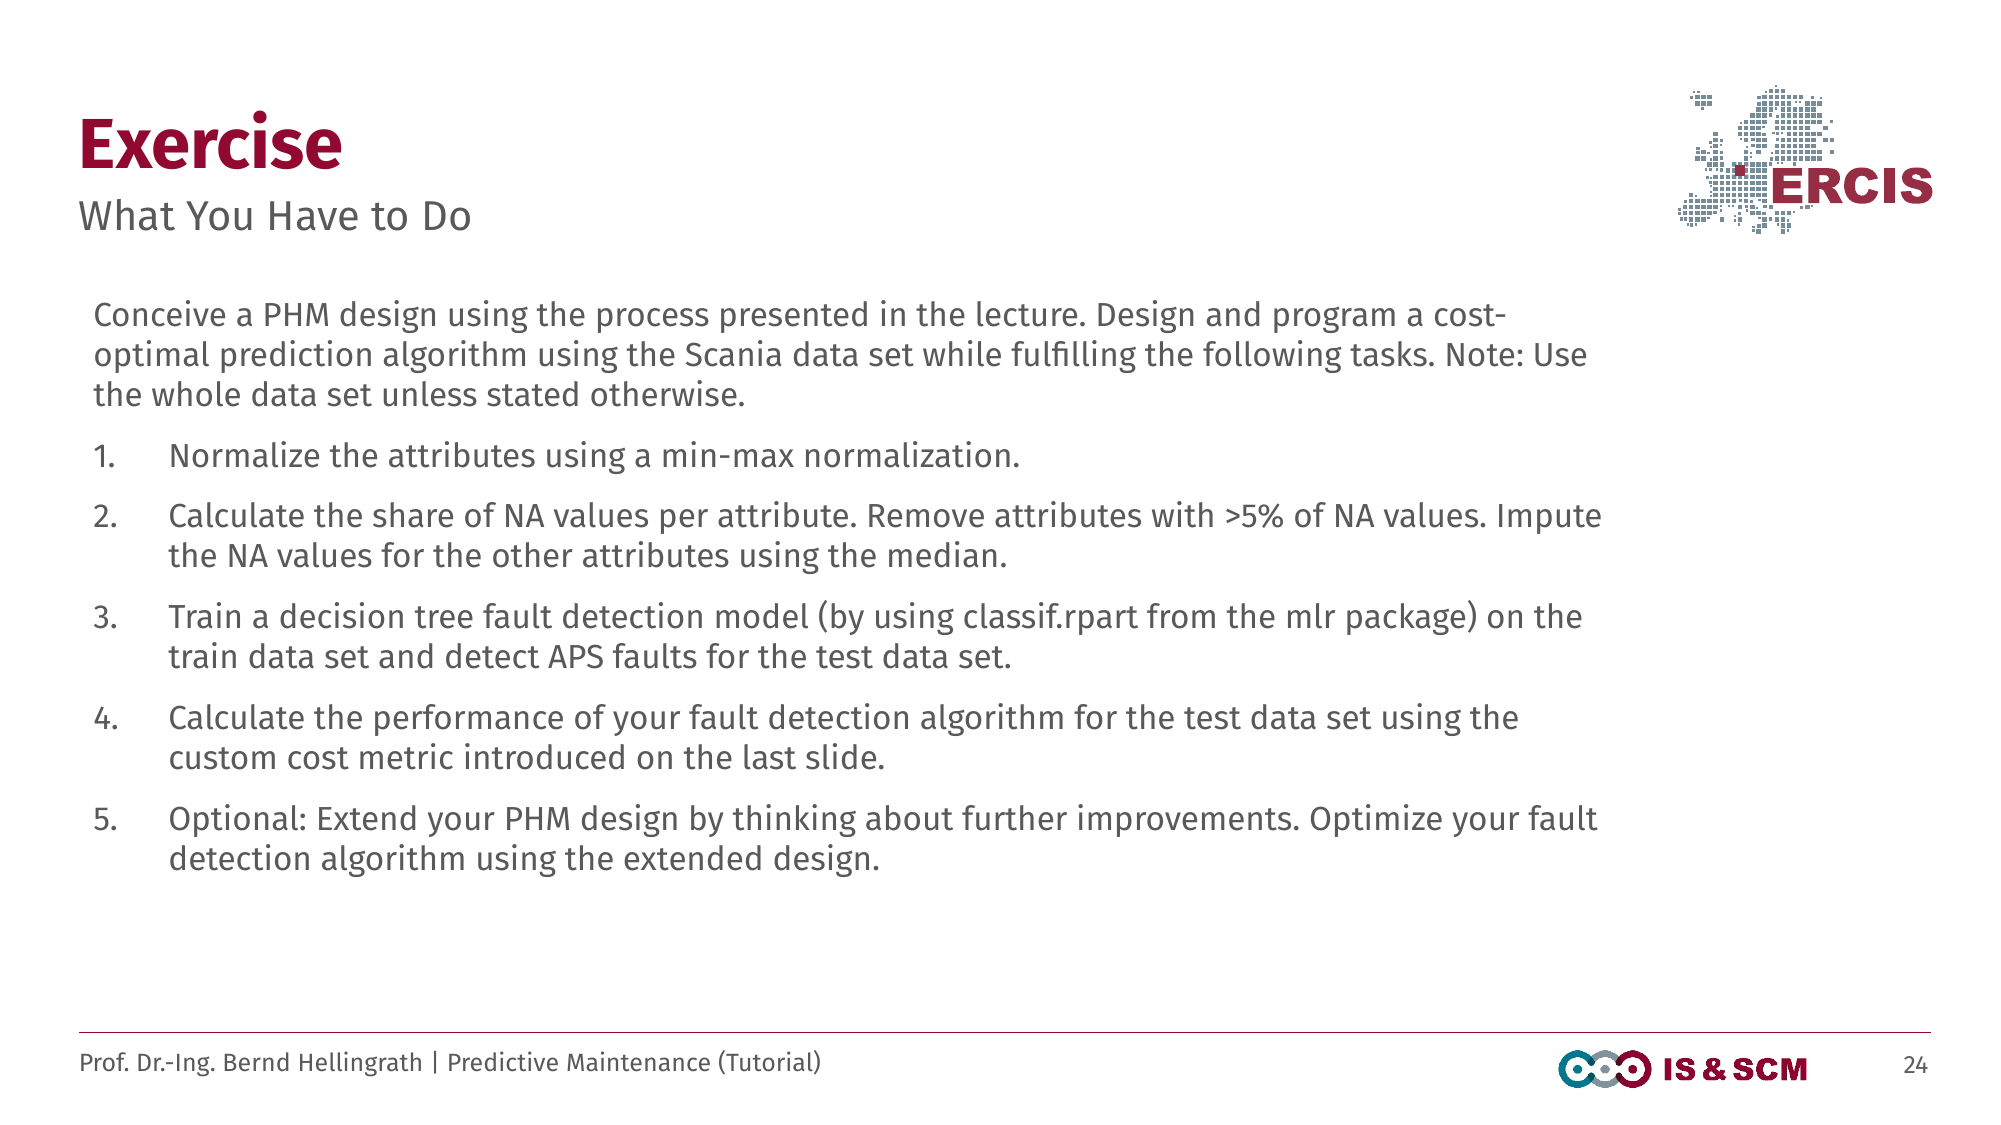

# Exercise
What You Have to Do
Conceive a PHM design using the process presented in the lecture. Design and program a cost-optimal prediction algorithm using the Scania data set while fulfilling the following tasks. Note: Use the whole data set unless stated otherwise.
Normalize the attributes using a min-max normalization.
Calculate the share of NA values per attribute. Remove attributes with >5% of NA values. Impute the NA values for the other attributes using the median.
Train a decision tree fault detection model (by using classif.rpart from the mlr package) on the train data set and detect APS faults for the test data set.
Calculate the performance of your fault detection algorithm for the test data set using the custom cost metric introduced on the last slide.
Optional: Extend your PHM design by thinking about further improvements. Optimize your fault detection algorithm using the extended design.